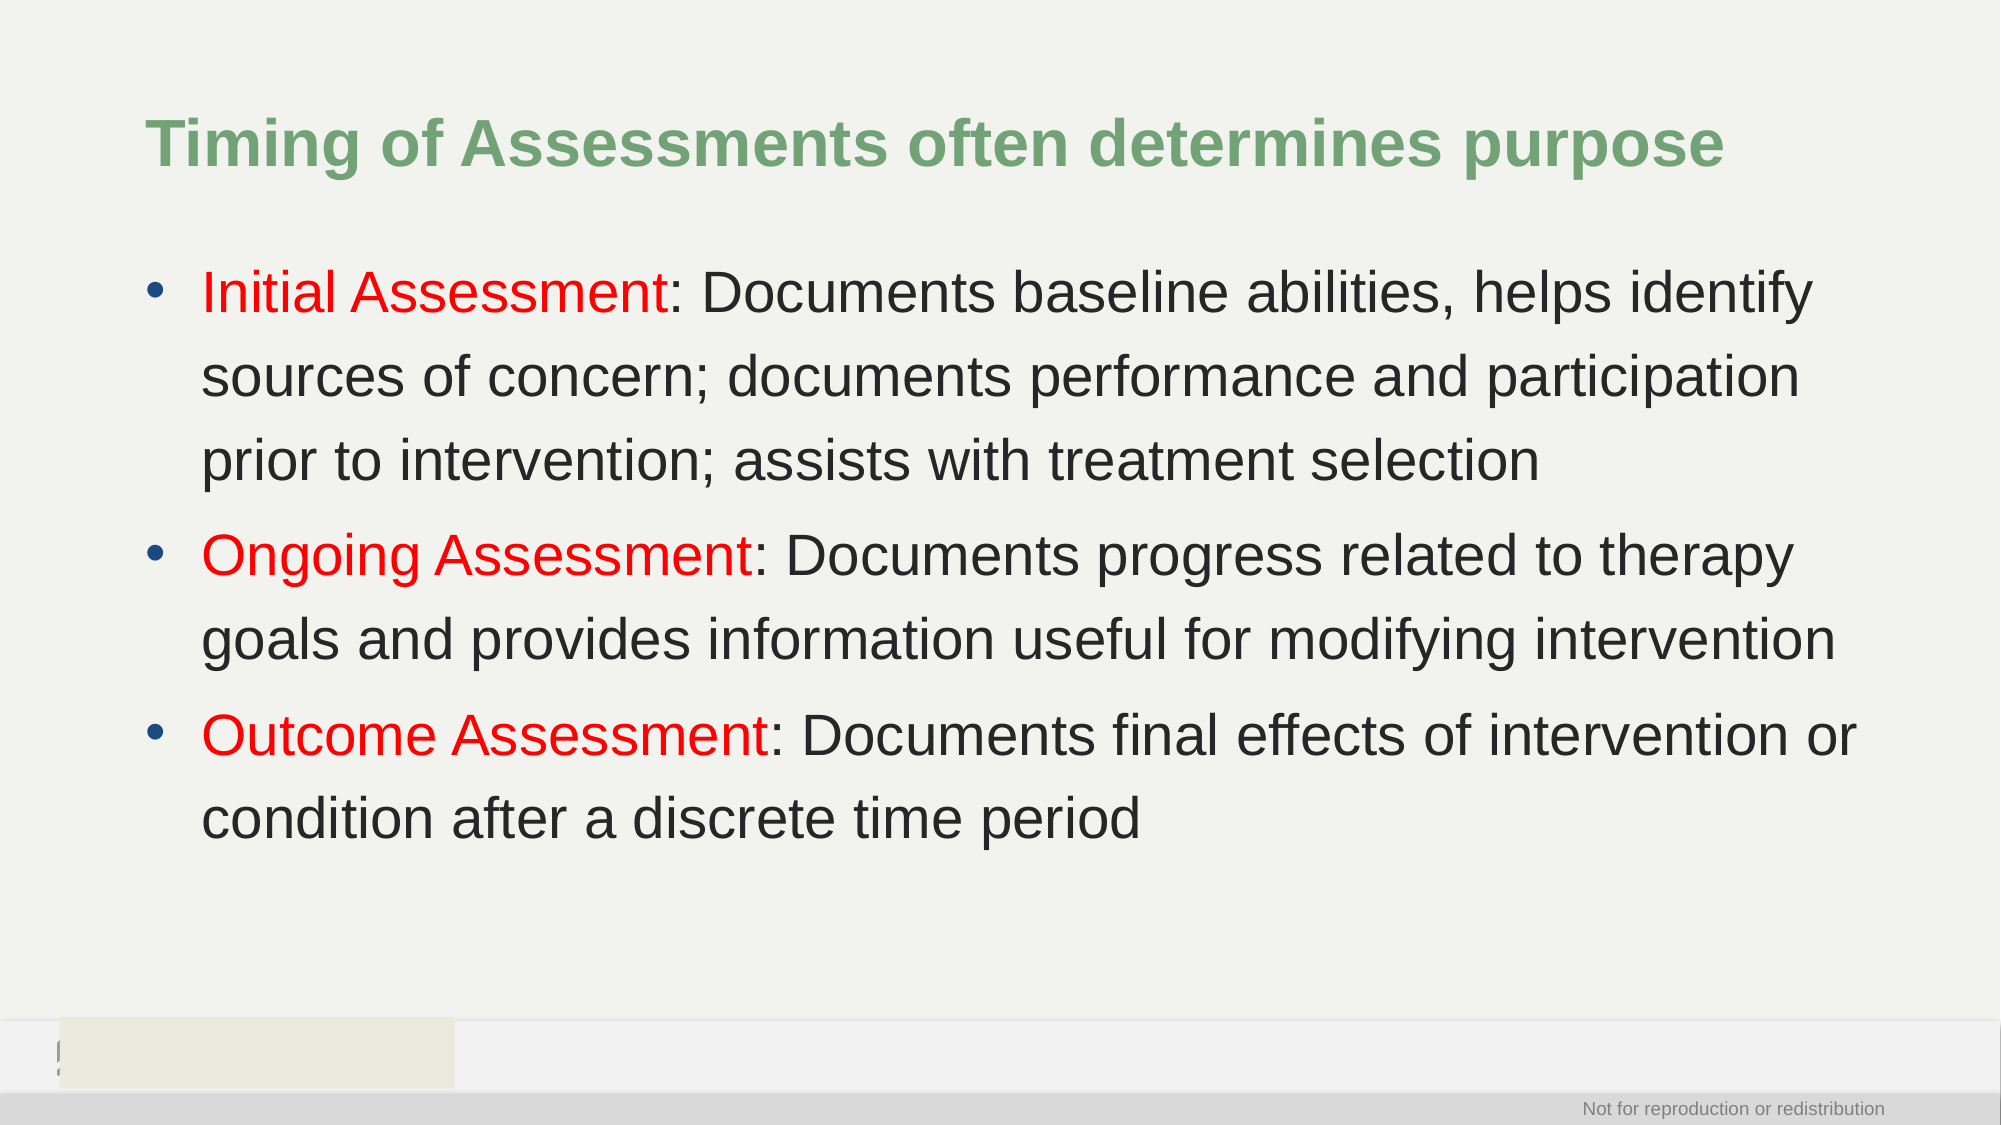

# Timing of Assessments often determines purpose
Initial Assessment: Documents baseline abilities, helps identify sources of concern; documents performance and participation prior to intervention; assists with treatment selection
Ongoing Assessment: Documents progress related to therapy goals and provides information useful for modifying intervention
Outcome Assessment: Documents final effects of intervention or condition after a discrete time period